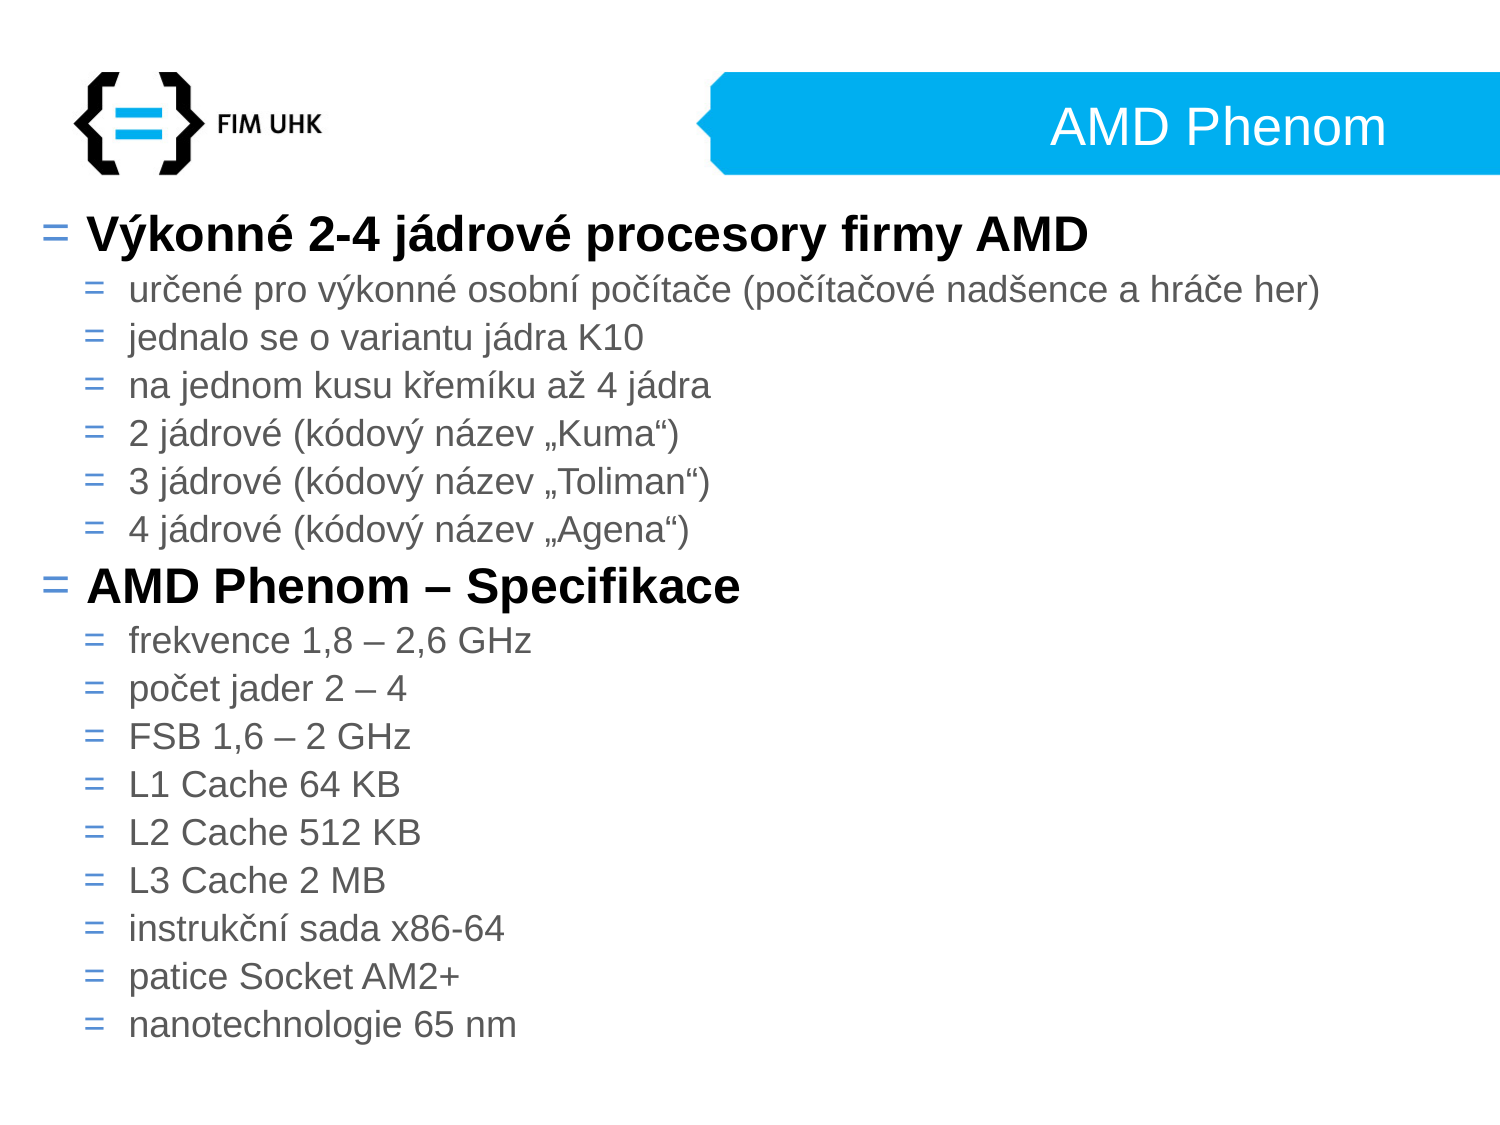

# AMD Phenom
Výkonné 2-4 jádrové procesory firmy AMD
určené pro výkonné osobní počítače (počítačové nadšence a hráče her)
jednalo se o variantu jádra K10
na jednom kusu křemíku až 4 jádra
2 jádrové (kódový název „Kuma“)
3 jádrové (kódový název „Toliman“)
4 jádrové (kódový název „Agena“)
AMD Phenom – Specifikace
frekvence 1,8 – 2,6 GHz
počet jader 2 – 4
FSB 1,6 – 2 GHz
L1 Cache 64 KB
L2 Cache 512 KB
L3 Cache 2 MB
instrukční sada x86-64
patice Socket AM2+
nanotechnologie 65 nm